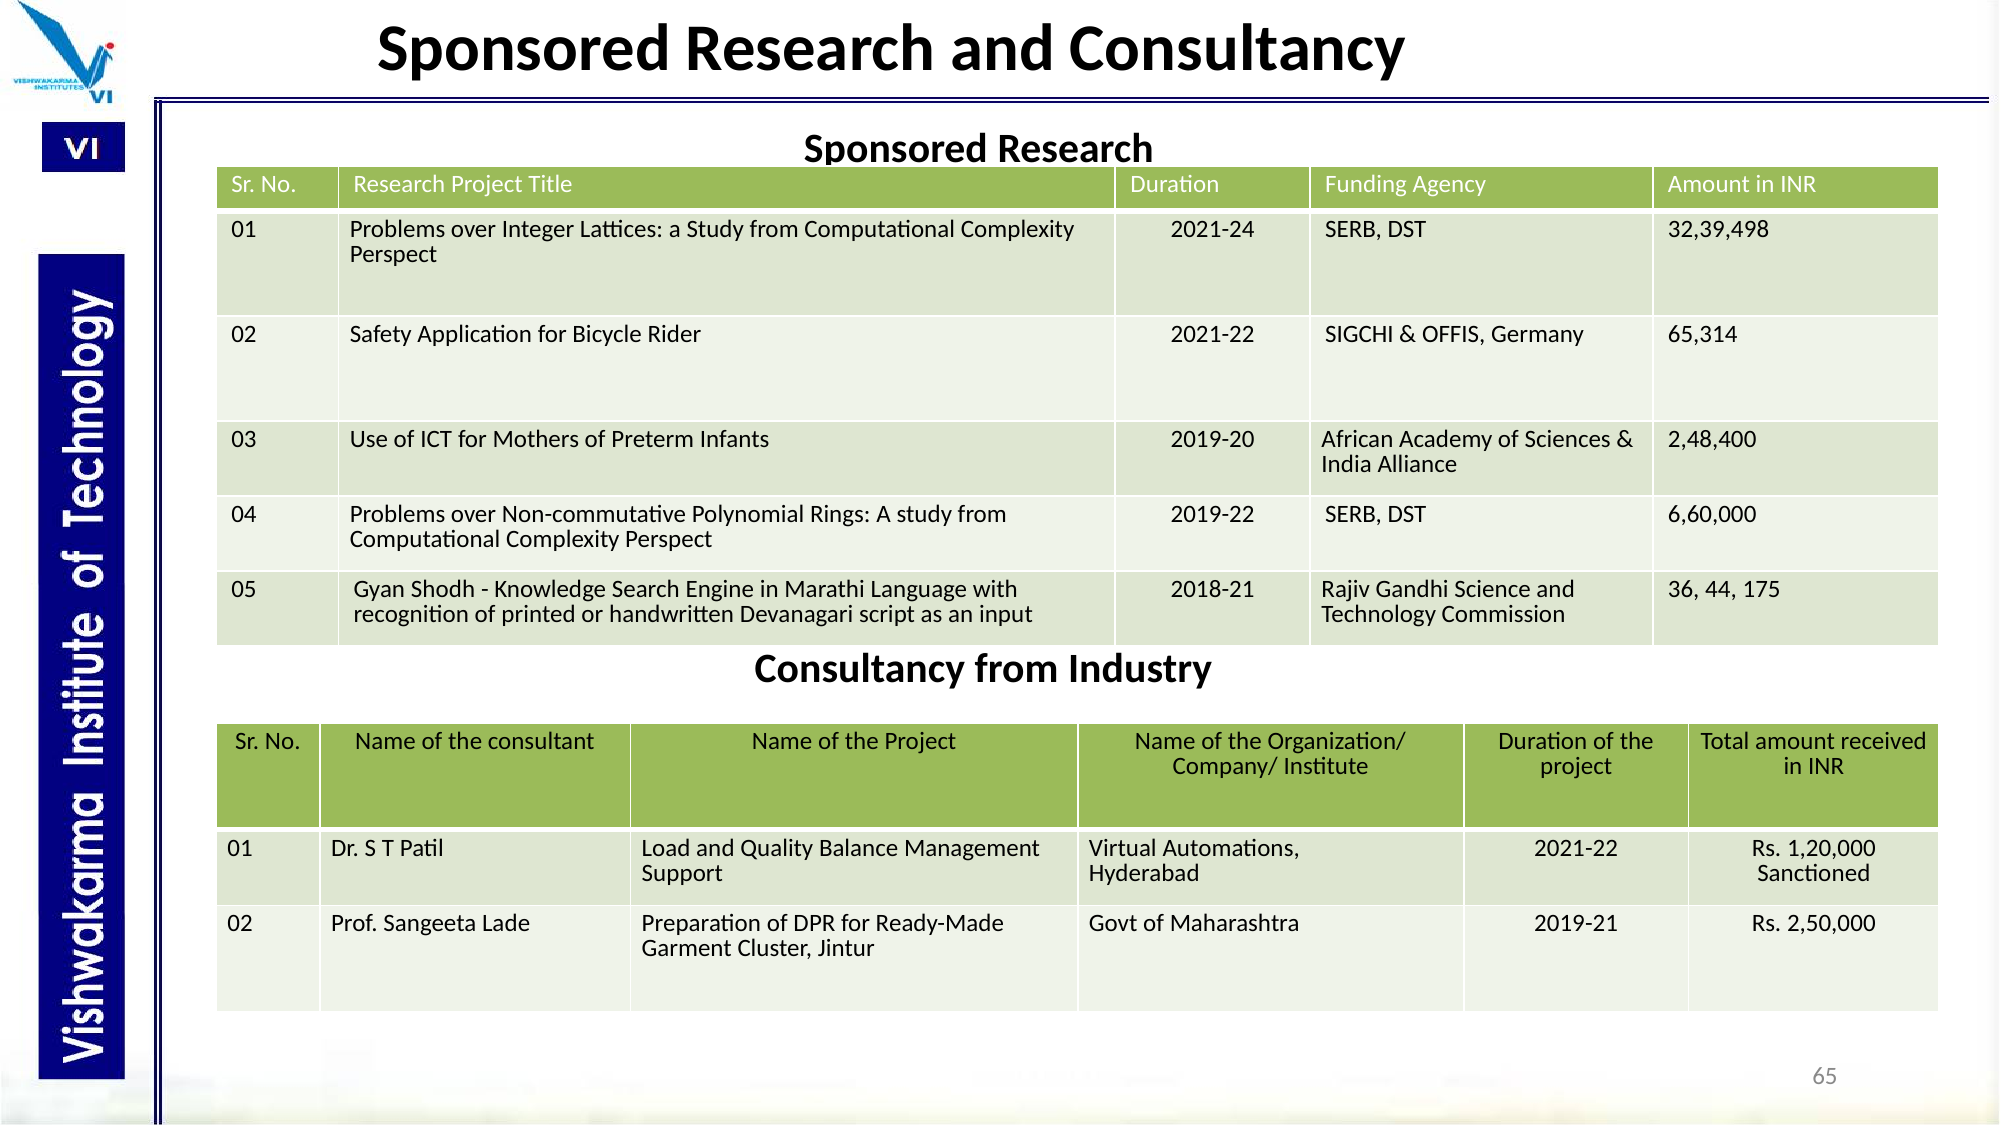

# Sponsored Research and Consultancy
Sponsored Research
| Sr. No. | Research Project Title | Duration | Funding Agency | Amount in INR |
| --- | --- | --- | --- | --- |
| 01 | Problems over Integer Lattices: a Study from Computational Complexity Perspect | 2021-24 | SERB, DST | 32,39,498 |
| 02 | Safety Application for Bicycle Rider | 2021-22 | SIGCHI & OFFIS, Germany | 65,314 |
| 03 | Use of ICT for Mothers of Preterm Infants | 2019-20 | African Academy of Sciences & India Alliance | 2,48,400 |
| 04 | Problems over Non-commutative Polynomial Rings: A study from Computational Complexity Perspect | 2019-22 | SERB, DST | 6,60,000 |
| 05 | Gyan Shodh - Knowledge Search Engine in Marathi Language with recognition of printed or handwritten Devanagari script as an input | 2018-21 | Rajiv Gandhi Science and Technology Commission | 36, 44, 175 |
Consultancy from Industry
| Sr. No. | Name of the consultant | Name of the Project | Name of the Organization/ Company/ Institute | Duration of the project | Total amount received in INR |
| --- | --- | --- | --- | --- | --- |
| 01 | Dr. S T Patil | Load and Quality Balance Management Support | Virtual Automations, Hyderabad | 2021-22 | Rs. 1,20,000 Sanctioned |
| 02 | Prof. Sangeeta Lade | Preparation of DPR for Ready-Made Garment Cluster, Jintur | Govt of Maharashtra | 2019-21 | Rs. 2,50,000 |
65